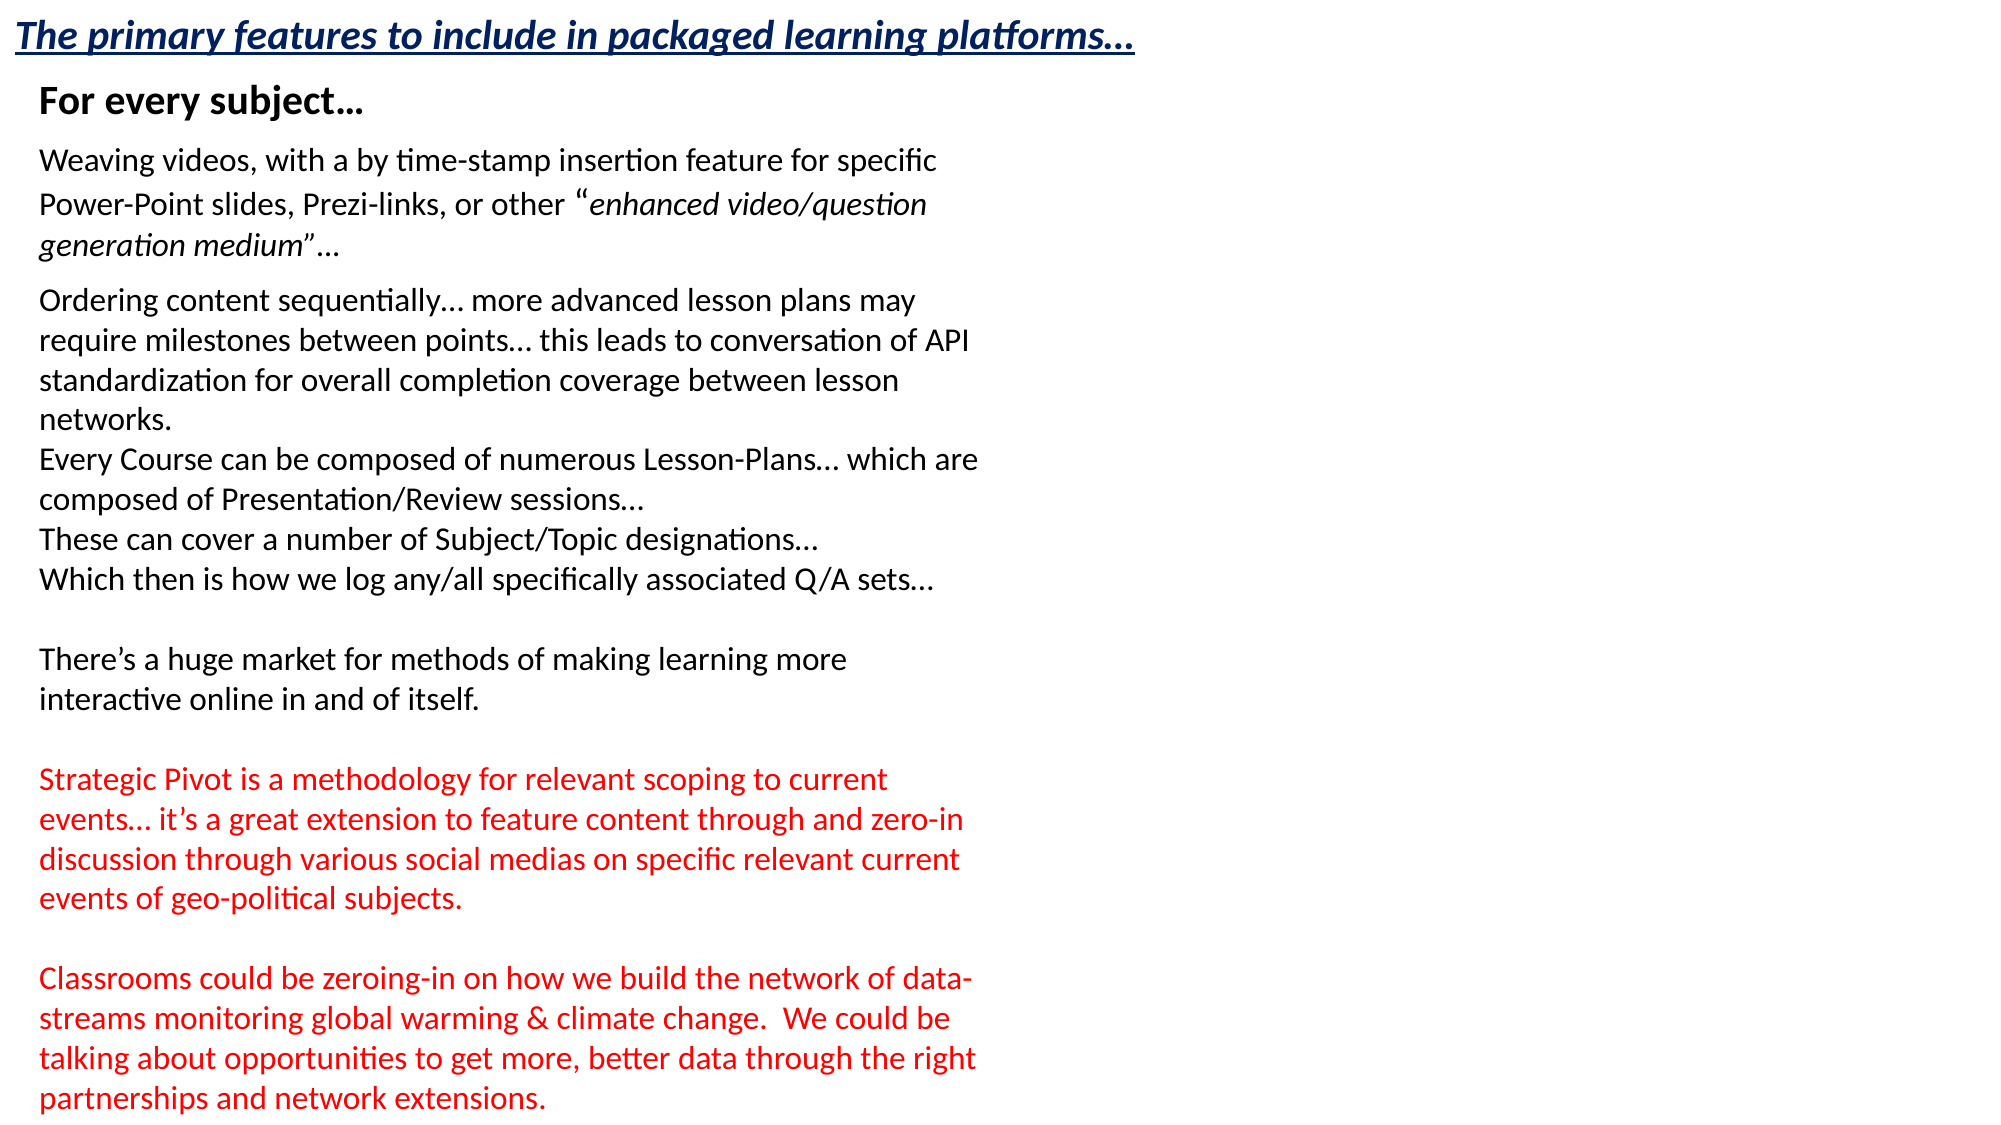

The primary features to include in packaged learning platforms…
For every subject…

Weaving videos, with a by time-stamp insertion feature for specific Power-Point slides, Prezi-links, or other “enhanced video/question generation medium”…

Ordering content sequentially… more advanced lesson plans may require milestones between points… this leads to conversation of API standardization for overall completion coverage between lesson networks.
Every Course can be composed of numerous Lesson-Plans… which are composed of Presentation/Review sessions…
These can cover a number of Subject/Topic designations…
Which then is how we log any/all specifically associated Q/A sets…

There’s a huge market for methods of making learning more interactive online in and of itself.

Strategic Pivot is a methodology for relevant scoping to current events… it’s a great extension to feature content through and zero-in discussion through various social medias on specific relevant current events of geo-political subjects.

Classrooms could be zeroing-in on how we build the network of data-streams monitoring global warming & climate change.  We could be talking about opportunities to get more, better data through the right partnerships and network extensions.